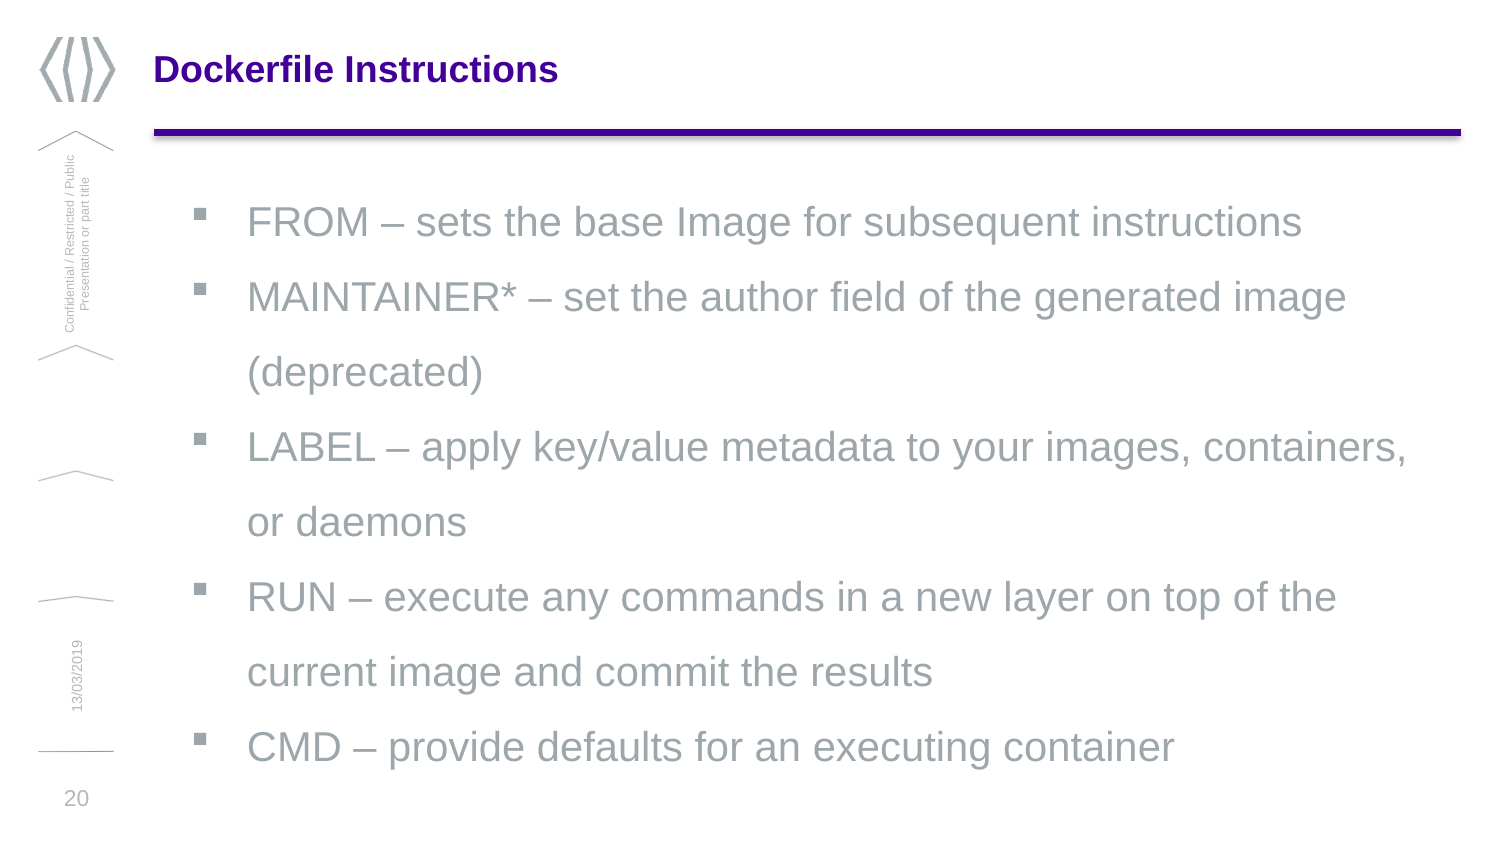

# Dockerfile Instructions
FROM – sets the base Image for subsequent instructions
MAINTAINER* – set the author field of the generated image (deprecated)
LABEL – apply key/value metadata to your images, containers, or daemons
RUN – execute any commands in a new layer on top of the current image and commit the results
CMD – provide defaults for an executing container
Confidential / Restricted / Public
Presentation or part title
13/03/2019
20